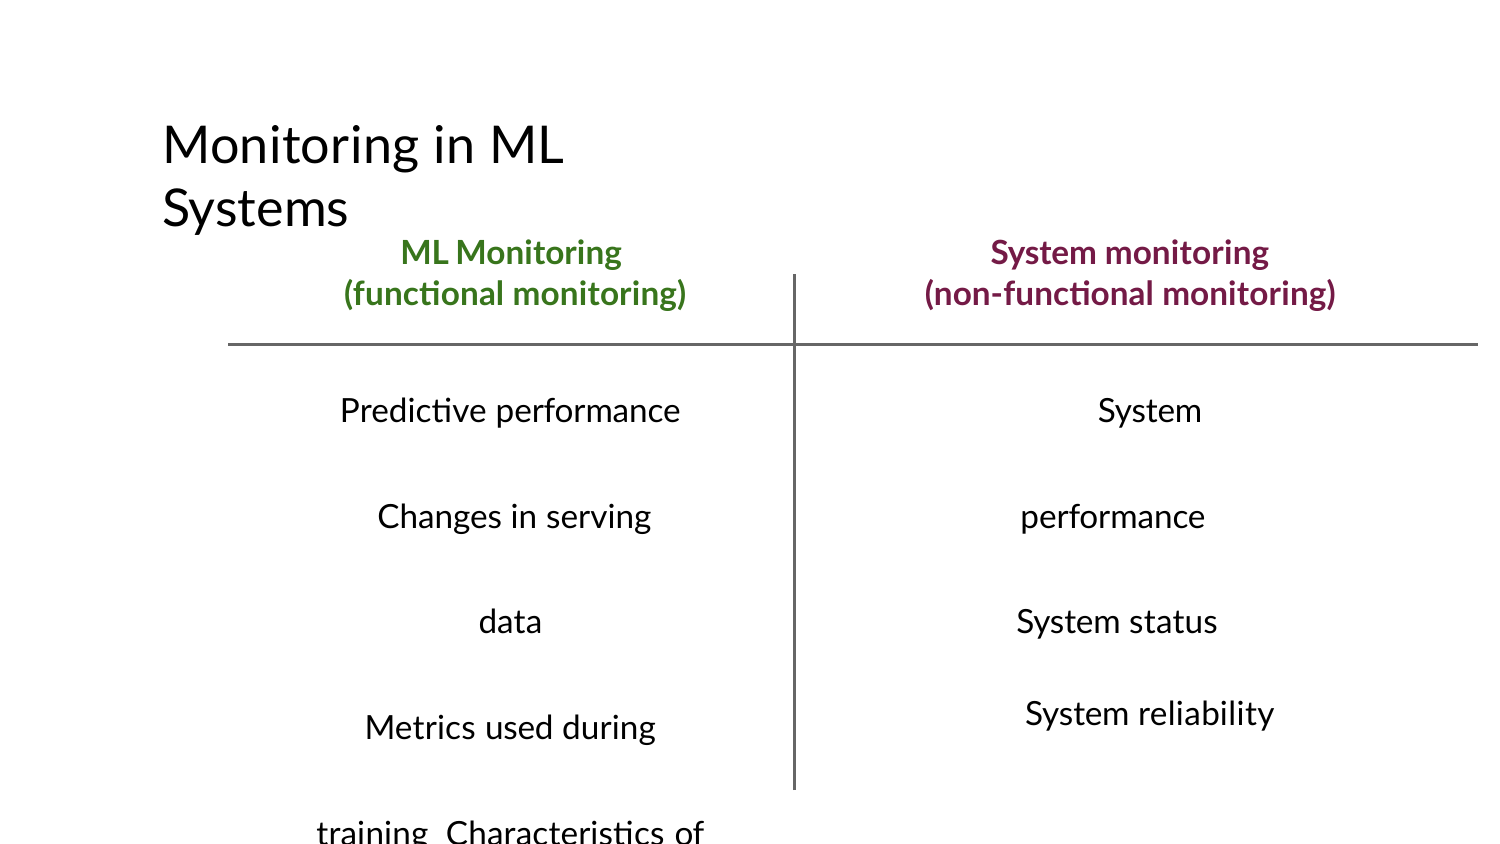

Monitoring in ML Systems
ML Monitoring  (functional monitoring)
Predictive performance  Changes in serving data
Metrics used during training  Characteristics of features
System monitoring  (non-functional monitoring)
System performance  System status

System reliability